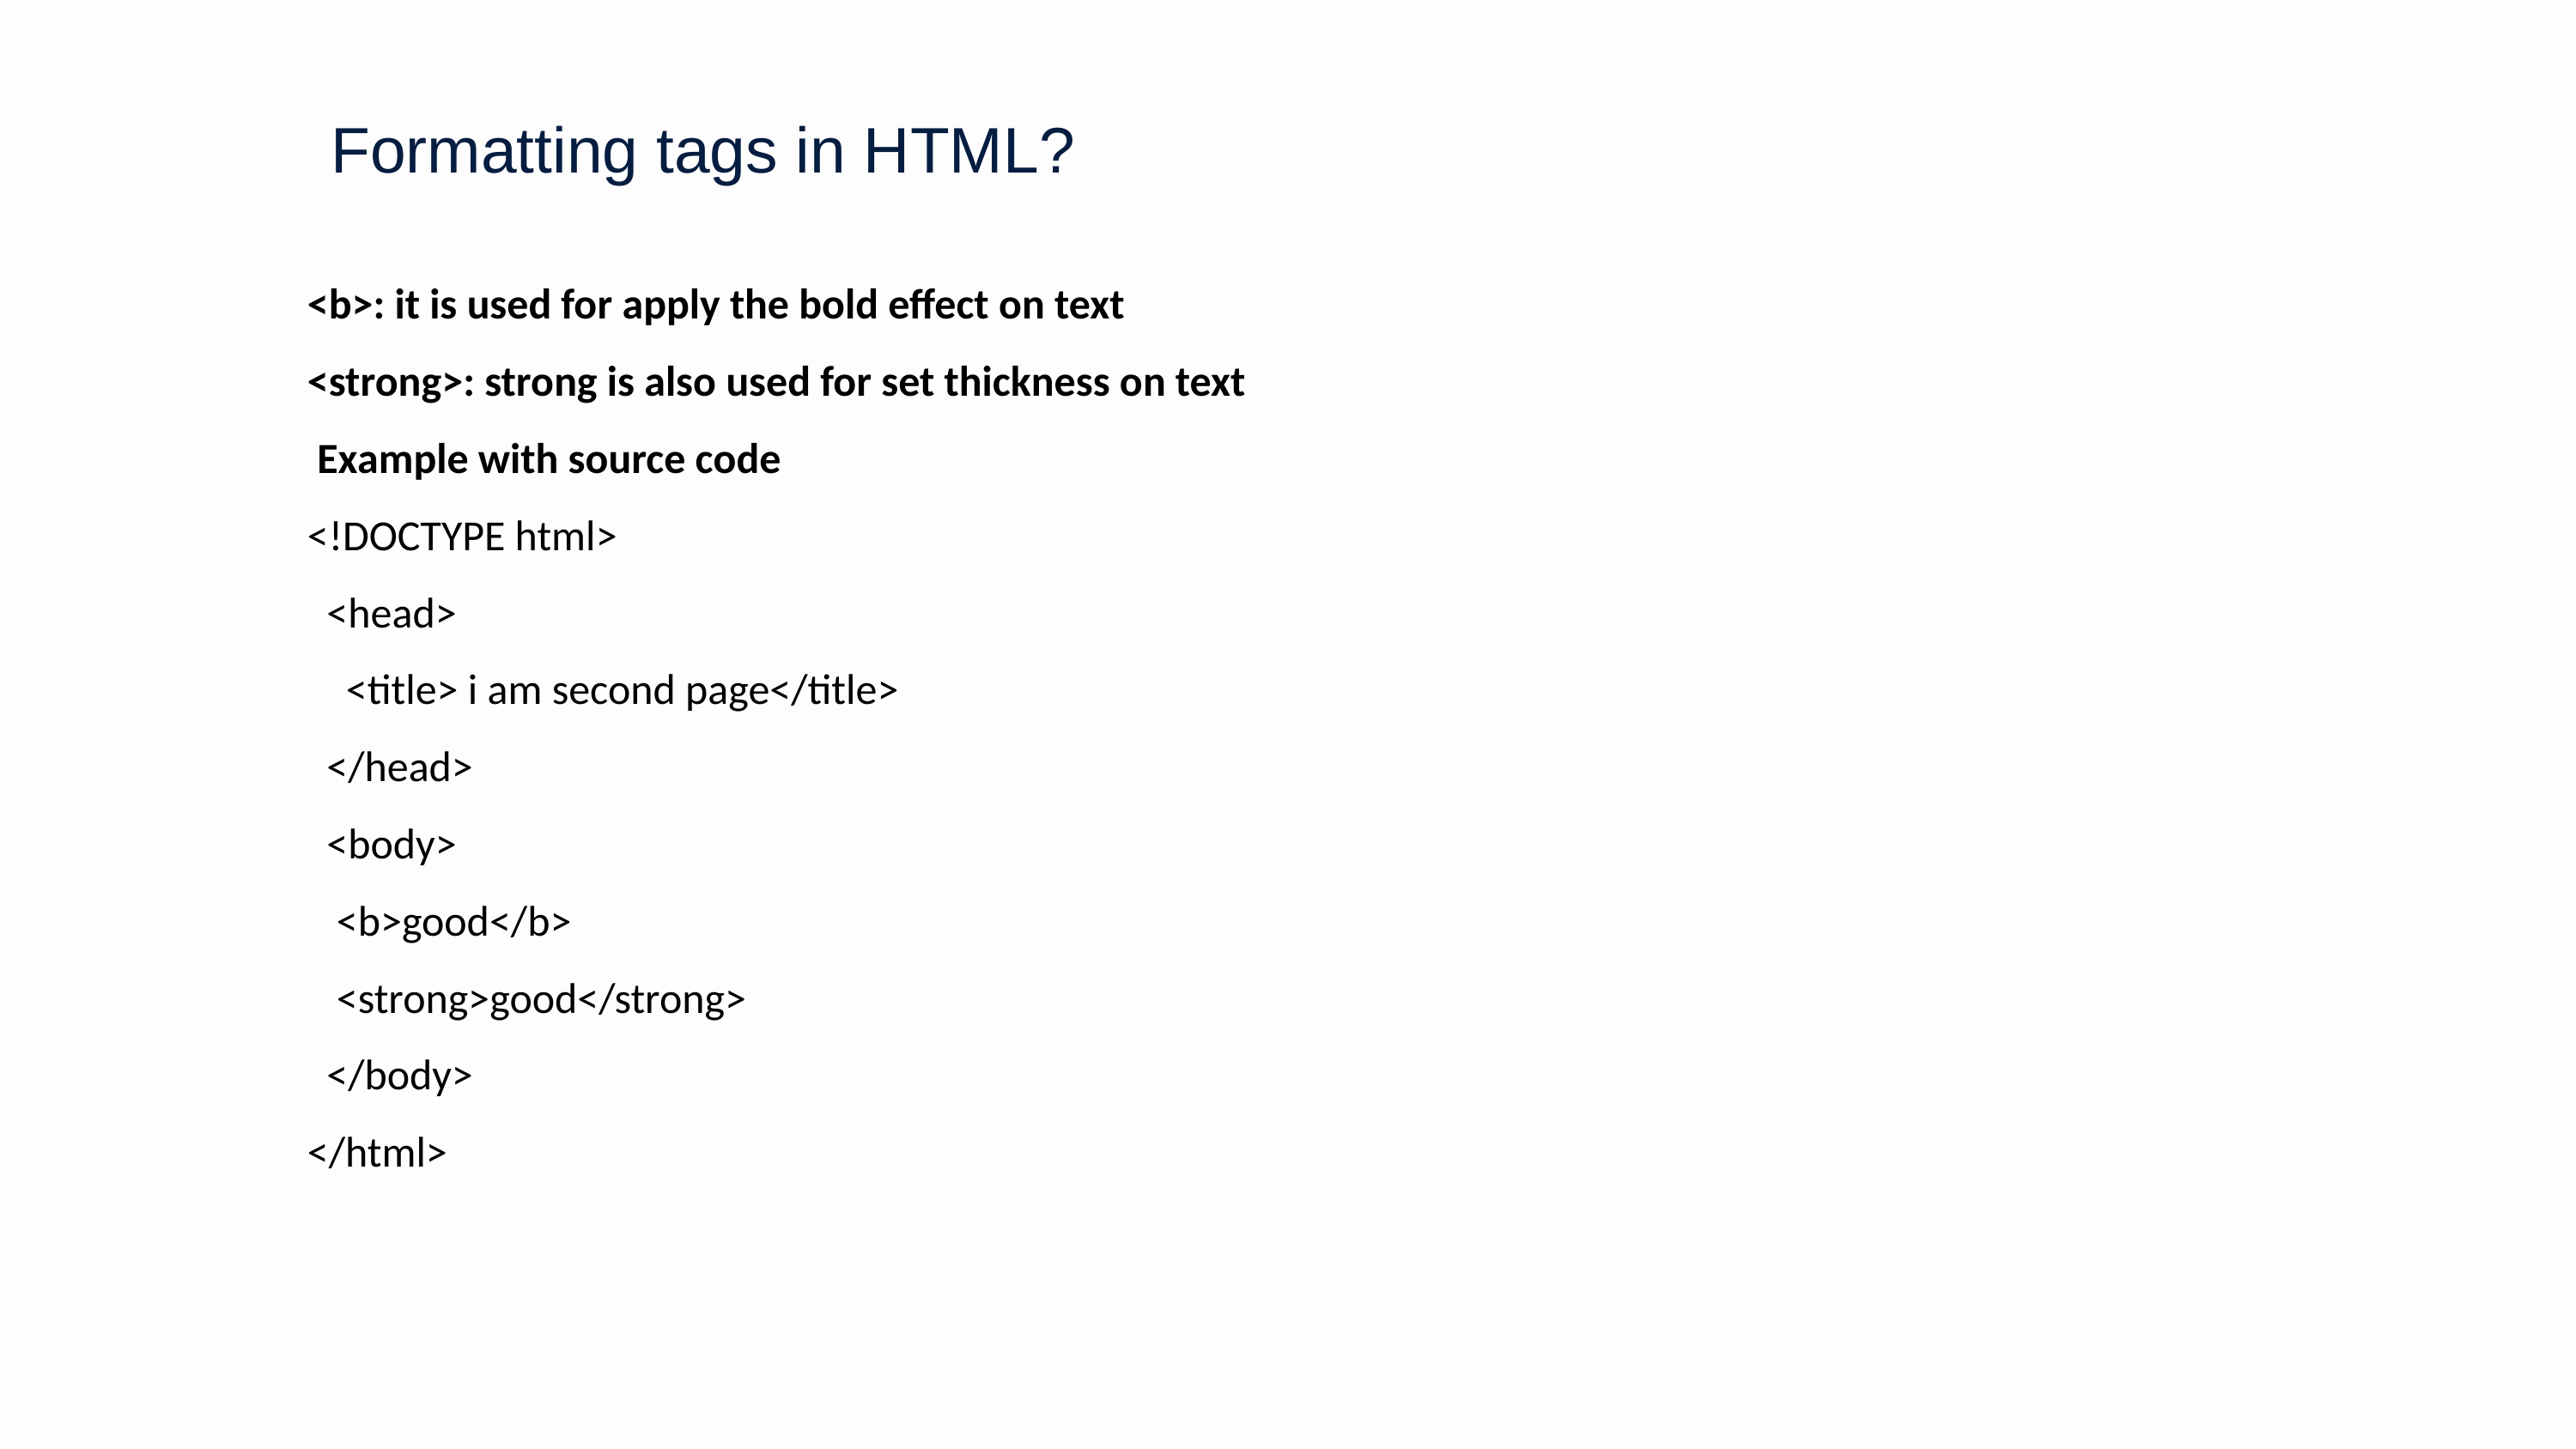

Formatting tags in HTML?
<b>: it is used for apply the bold effect on text
<strong>: strong is also used for set thickness on text
 Example with source code
<!DOCTYPE html>
  <head>
    <title> i am second page</title>
  </head>
  <body>
   <b>good</b>
   <strong>good</strong>
  </body>
</html>